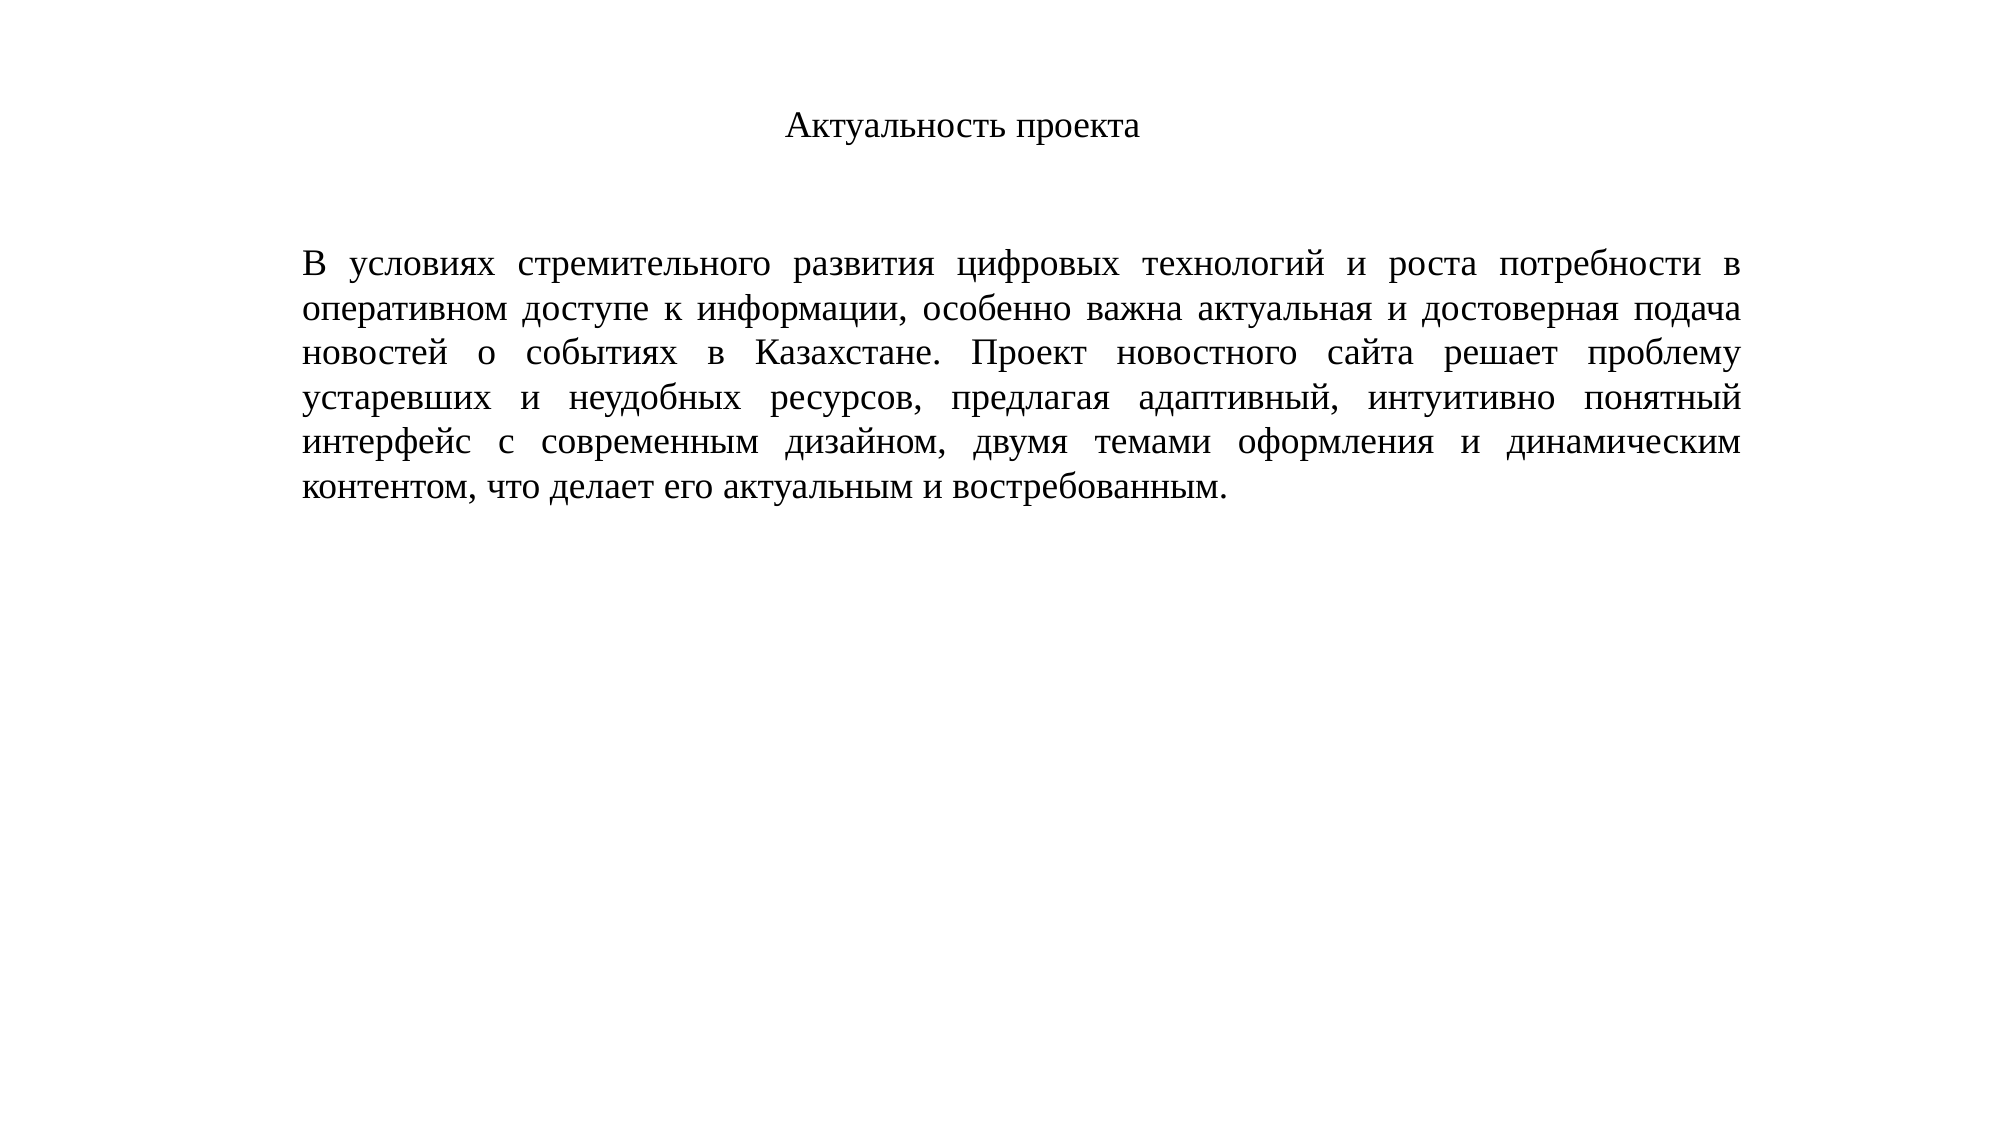

# Актуальность проекта
В условиях стремительного развития цифровых технологий и роста потребности в оперативном доступе к информации, особенно важна актуальная и достоверная подача новостей о событиях в Казахстане. Проект новостного сайта решает проблему устаревших и неудобных ресурсов, предлагая адаптивный, интуитивно понятный интерфейс с современным дизайном, двумя темами оформления и динамическим контентом, что делает его актуальным и востребованным.